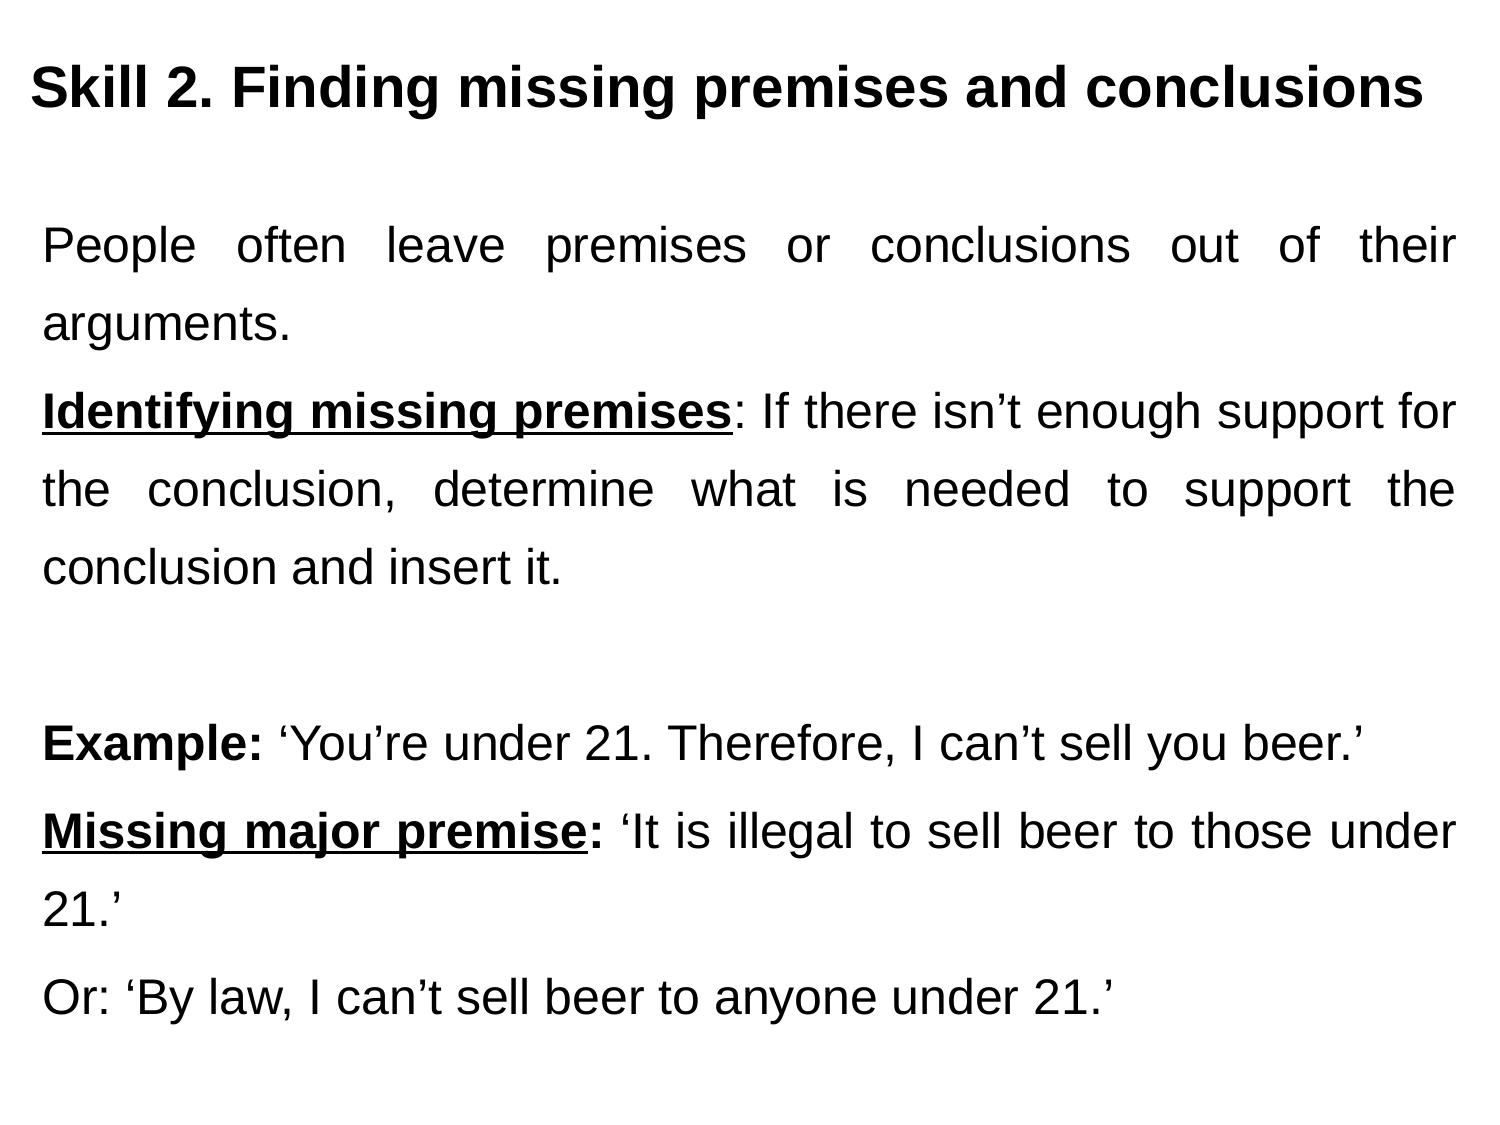

# Skill 2. Finding missing premises and conclusions
People often leave premises or conclusions out of their arguments.
Identifying missing premises: If there isn’t enough support for the conclusion, determine what is needed to support the conclusion and insert it.

Example: ‘You’re under 21. Therefore, I can’t sell you beer.’
Missing major premise: ‘It is illegal to sell beer to those under 21.’
Or: ‘By law, I can’t sell beer to anyone under 21.’